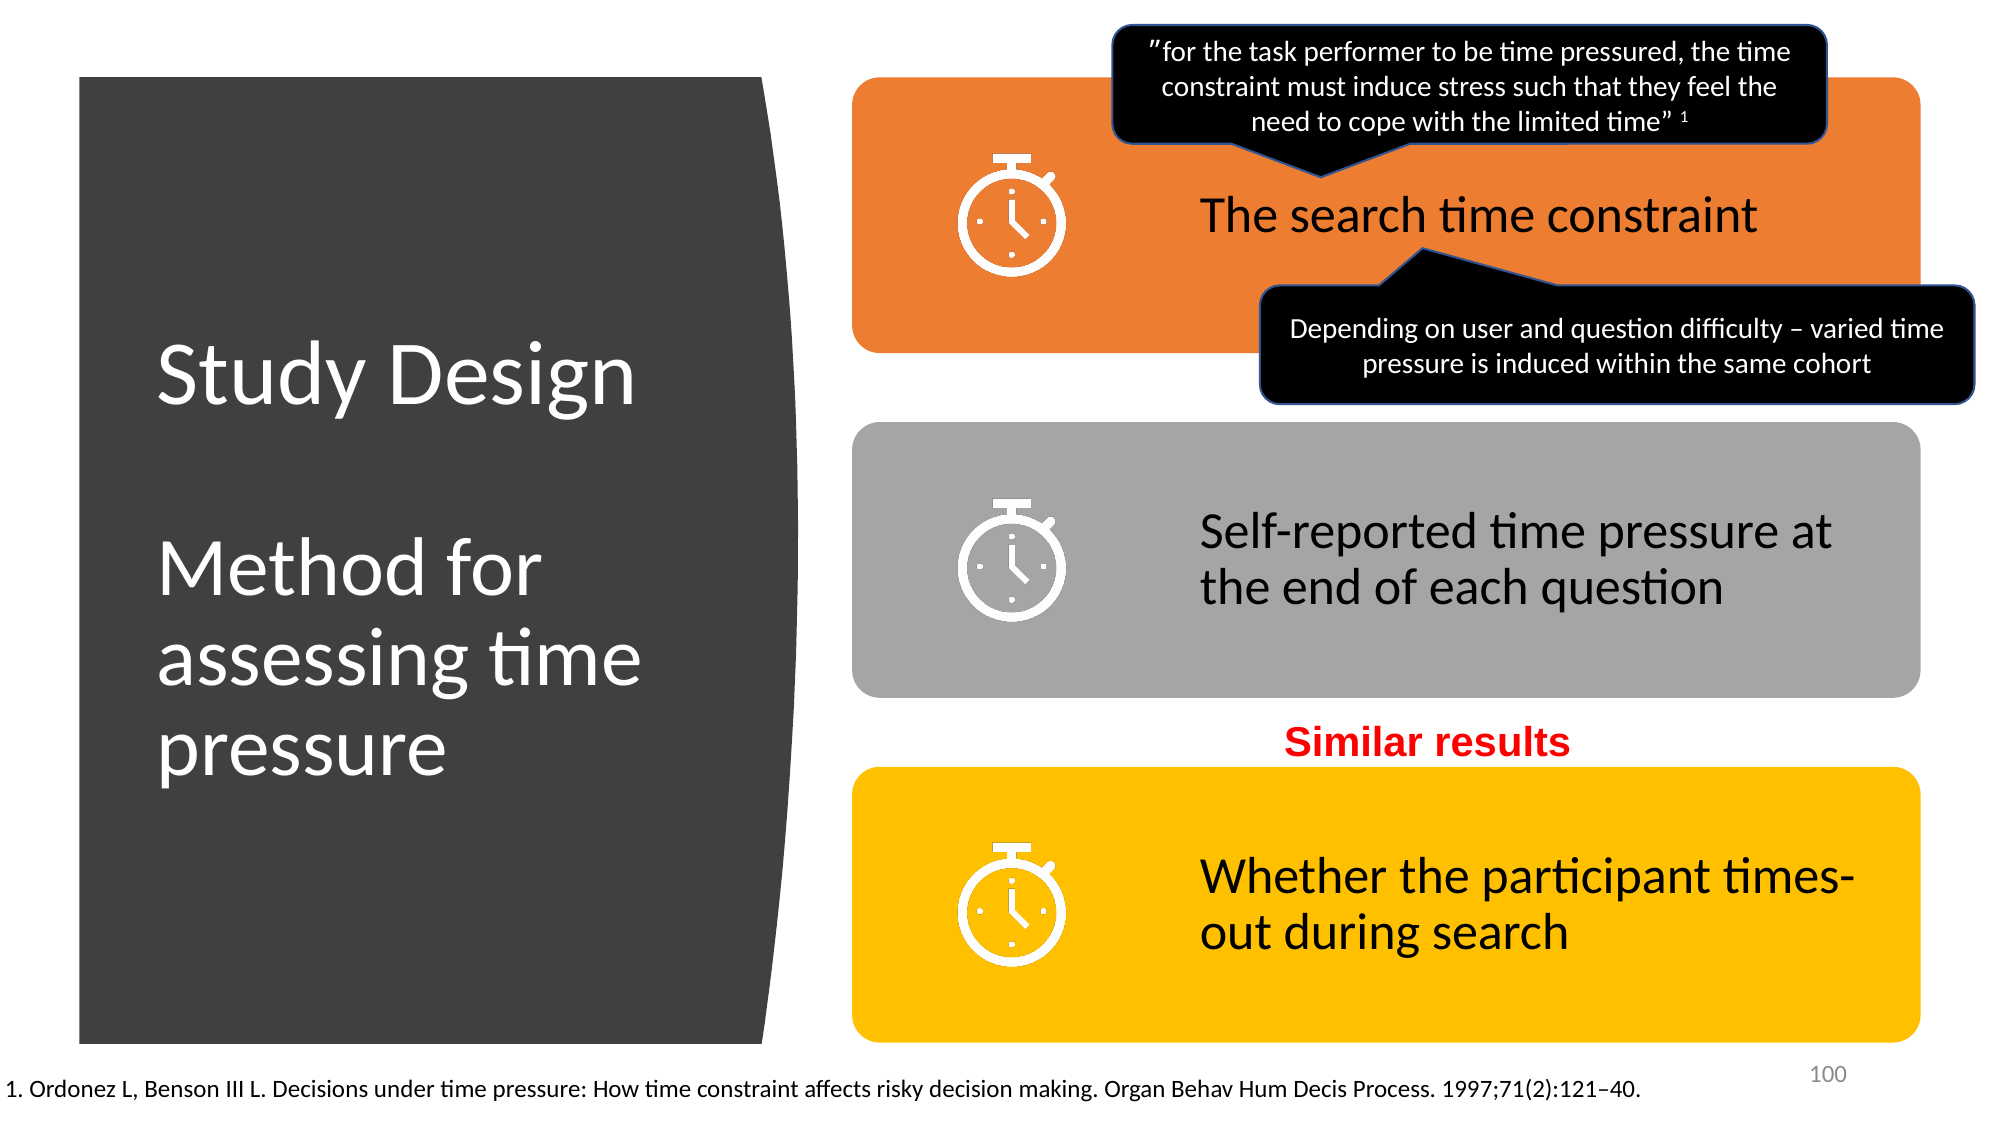

﻿”for the task performer to be time pressured, the time constraint must induce stress such that they feel the need to cope with the limited time” 1
The search time constraint
Self-reported time pressure at the end of each question
Whether the participant times-out during search

# Study Design Method for assessing time pressure
﻿Depending on user and question difficulty – varied time pressure is induced within the same cohort
Similar results
100
1. Ordonez L, Benson III L. Decisions under time pressure: How time constraint affects risky decision making. Organ Behav Hum Decis Process. 1997;71(2):121–40.